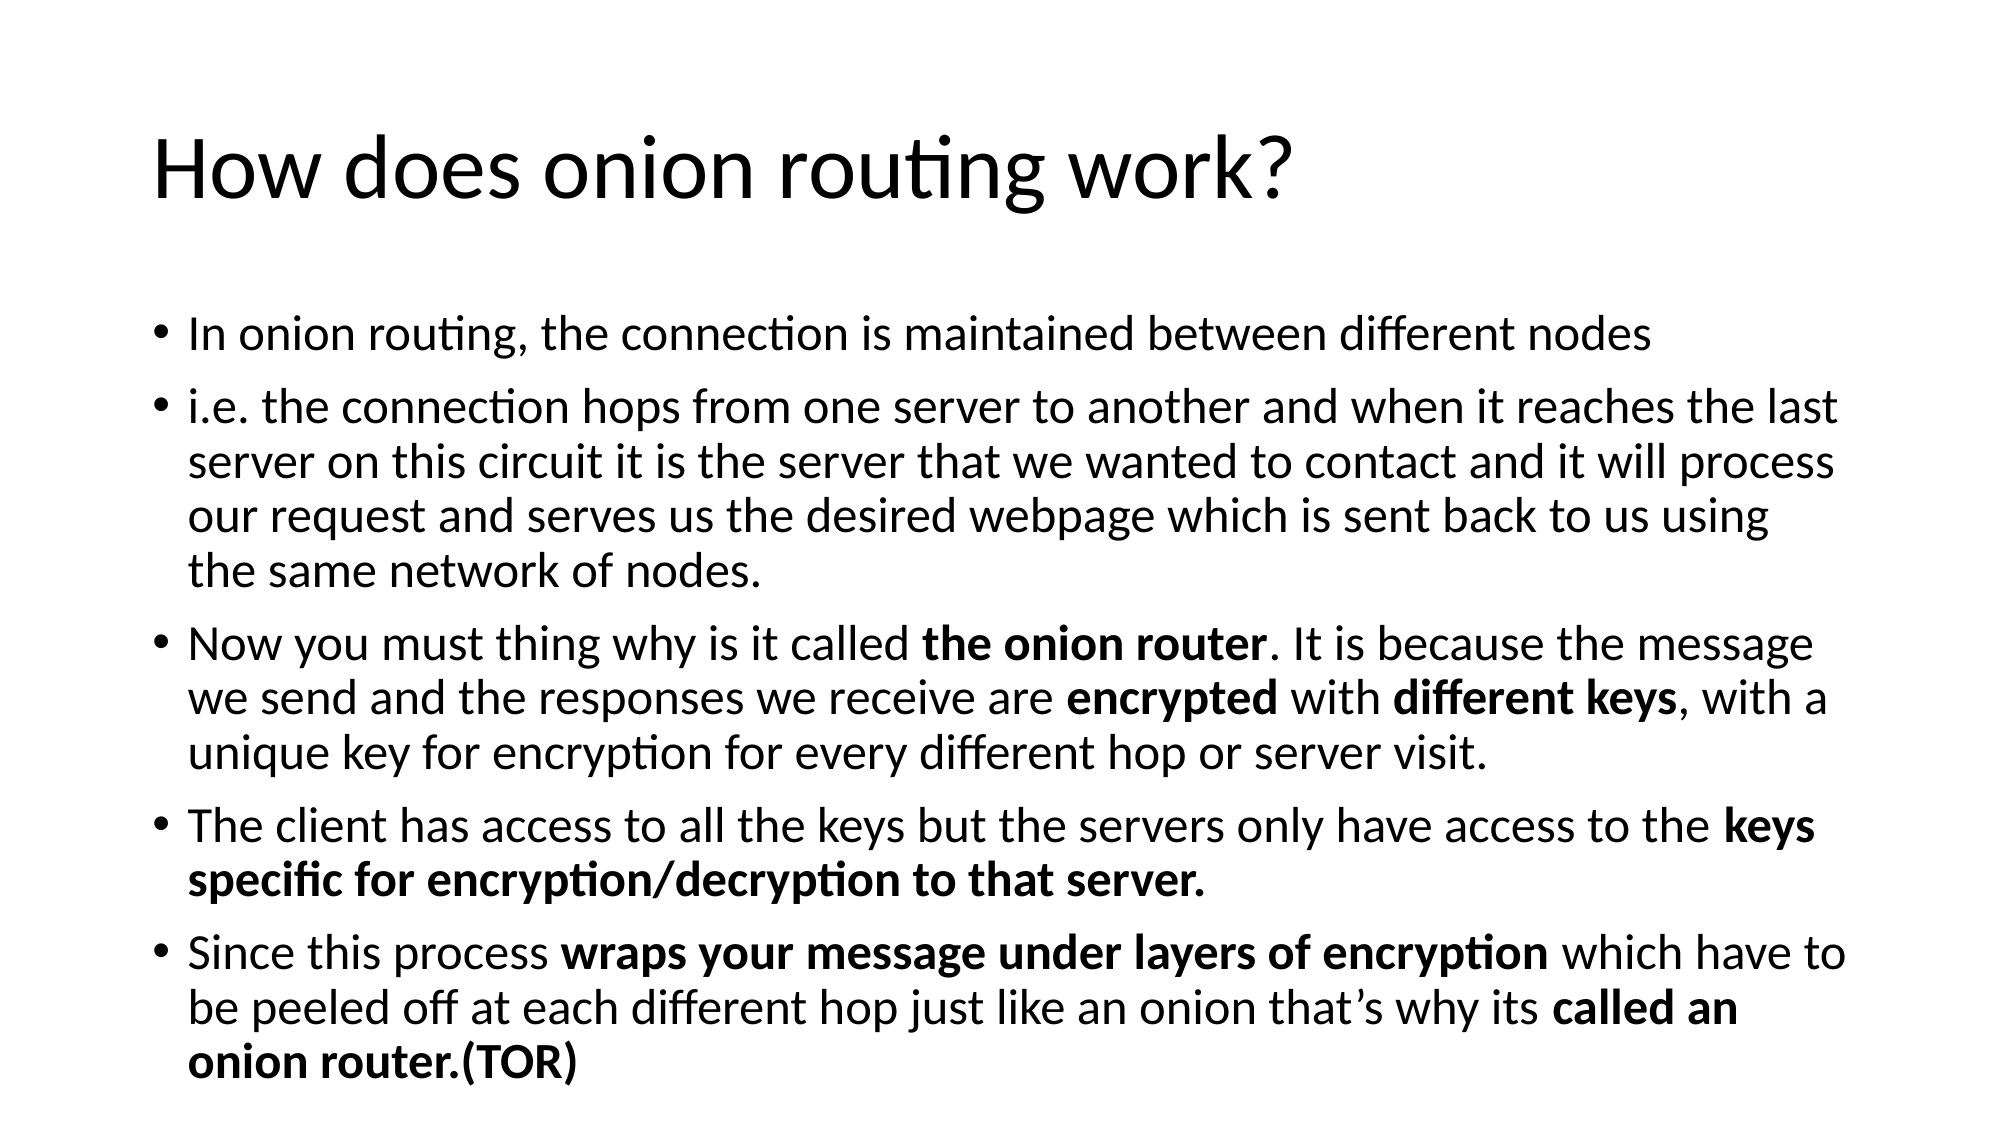

# How does onion routing work?
In onion routing, the connection is maintained between different nodes
i.e. the connection hops from one server to another and when it reaches the last server on this circuit it is the server that we wanted to contact and it will process our request and serves us the desired webpage which is sent back to us using the same network of nodes.
Now you must thing why is it called the onion router. It is because the message we send and the responses we receive are encrypted with different keys, with a unique key for encryption for every different hop or server visit.
The client has access to all the keys but the servers only have access to the keys specific for encryption/decryption to that server.
Since this process wraps your message under layers of encryption which have to be peeled off at each different hop just like an onion that’s why its called an onion router.(TOR)